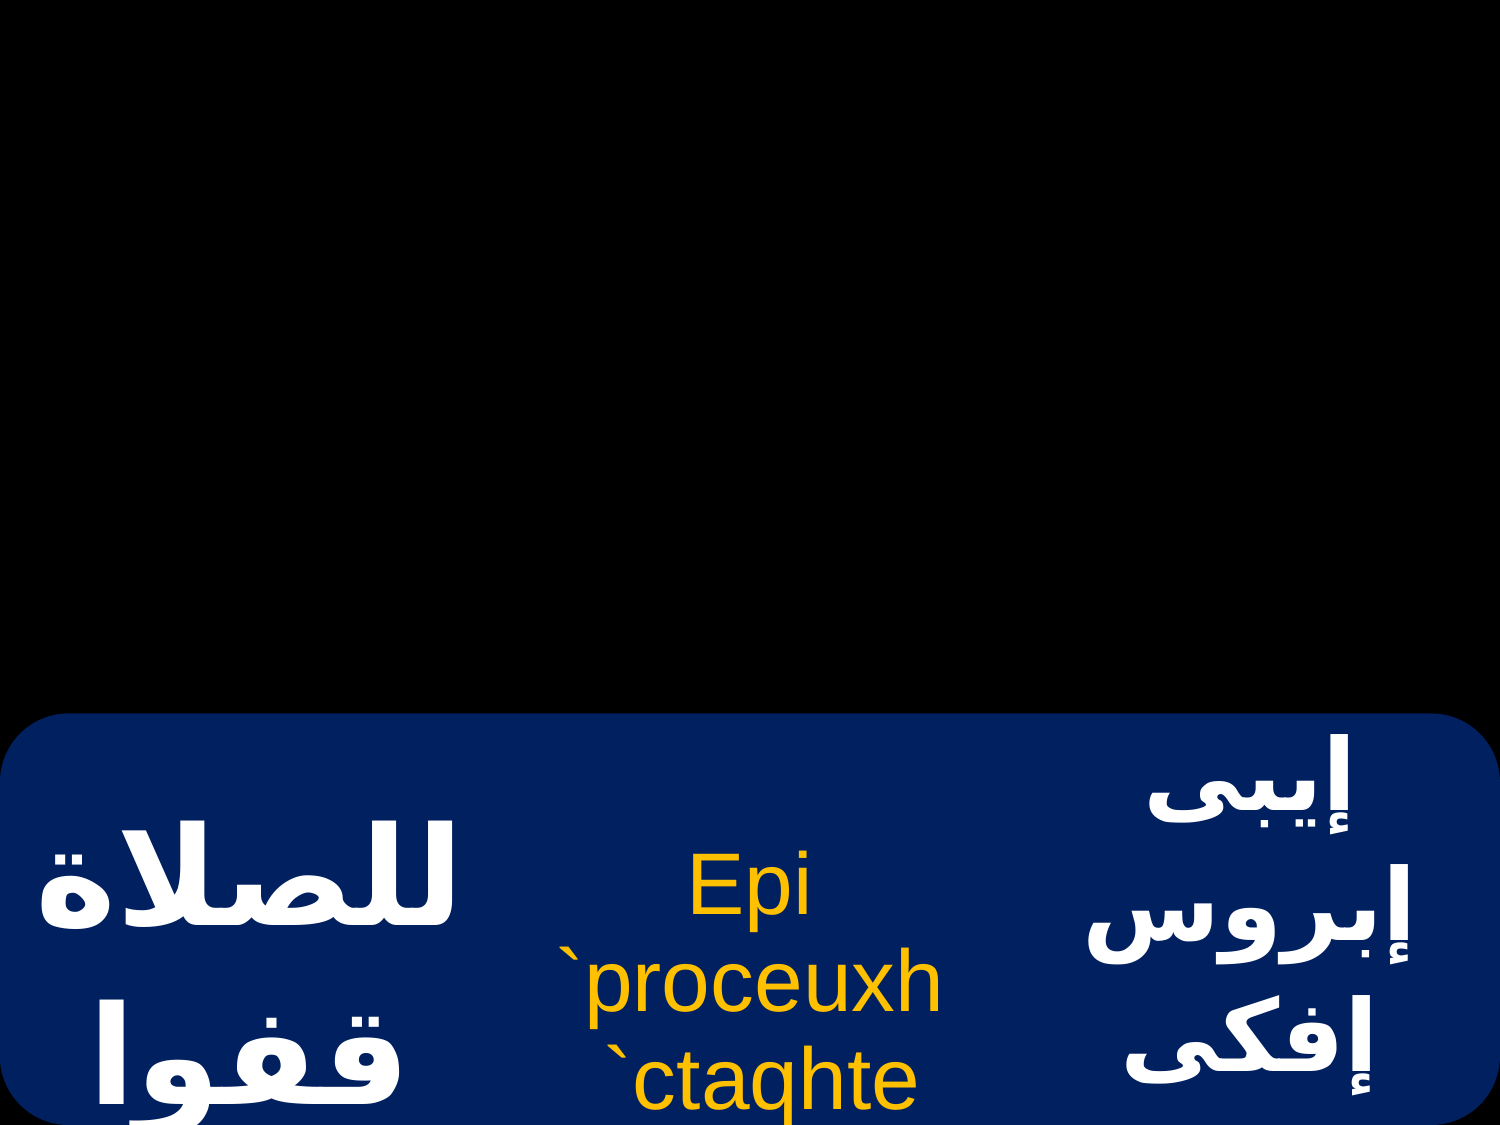

| للصلاة قفوا | Epi `proceuxh `ctaqhte | إيبى إبروس إفكى إستاثيتى |
| --- | --- | --- |